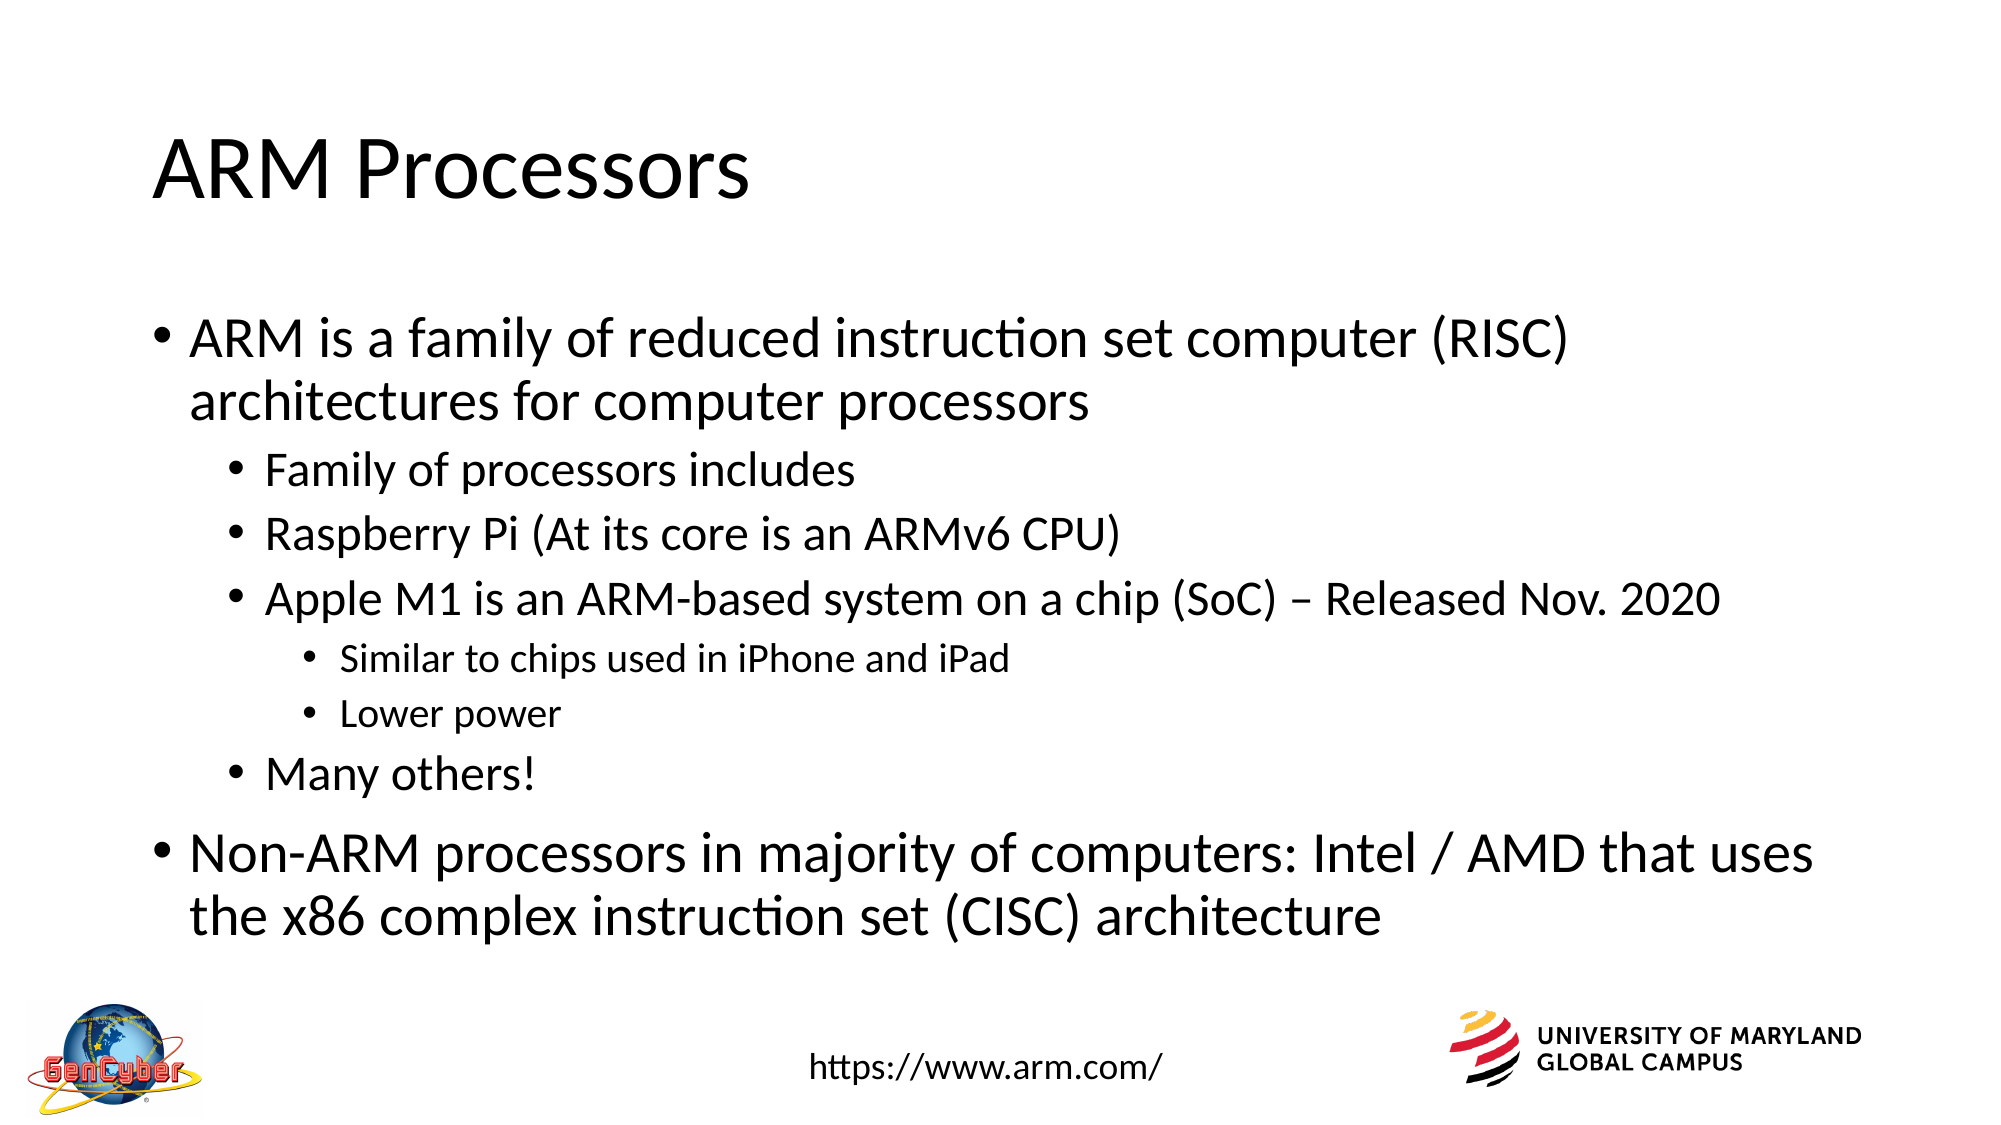

# ARM Processors
ARM is a family of reduced instruction set computer (RISC) architectures for computer processors
Family of processors includes
Raspberry Pi (At its core is an ARMv6 CPU)
Apple M1 is an ARM-based system on a chip (SoC) – Released Nov. 2020
Similar to chips used in iPhone and iPad
Lower power
Many others!
Non-ARM processors in majority of computers: Intel / AMD that uses the x86 complex instruction set (CISC) architecture

https://www.arm.com/